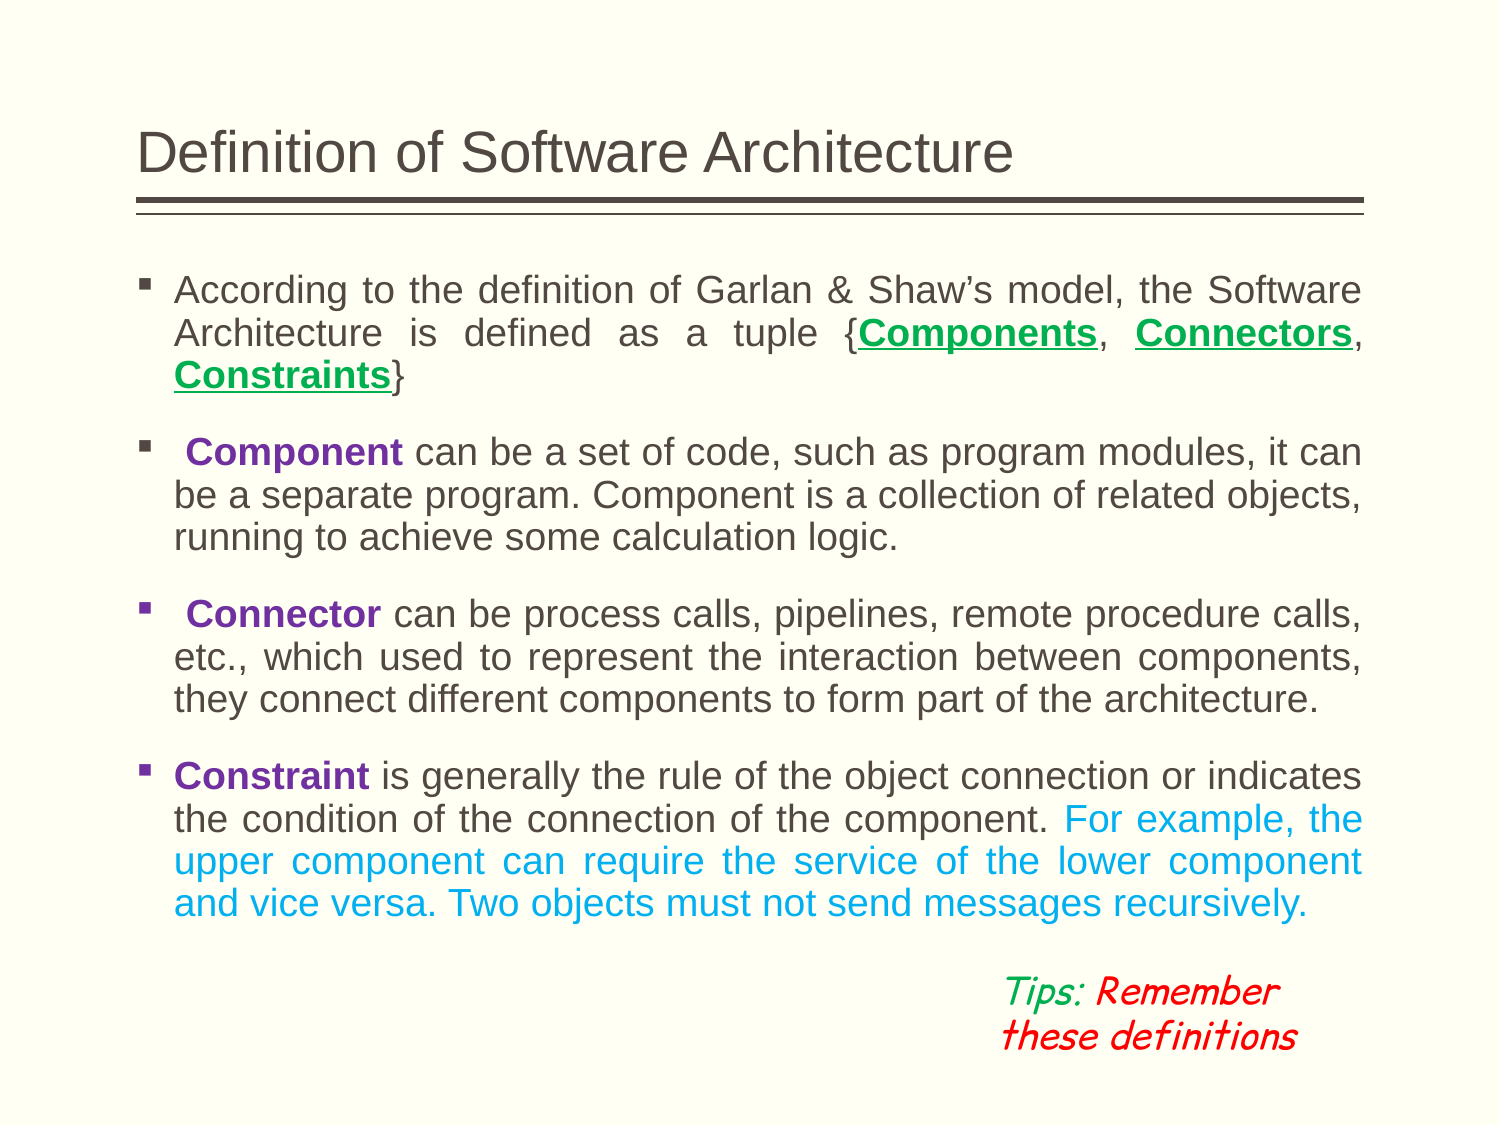

# Definition of Software Architecture
According to the definition of Garlan & Shaw’s model, the Software Architecture is defined as a tuple {Components, Connectors, Constraints}
 Component can be a set of code, such as program modules, it can be a separate program. Component is a collection of related objects, running to achieve some calculation logic.
 Connector can be process calls, pipelines, remote procedure calls, etc., which used to represent the interaction between components, they connect different components to form part of the architecture.
Constraint is generally the rule of the object connection or indicates the condition of the connection of the component. For example, the upper component can require the service of the lower component and vice versa. Two objects must not send messages recursively.
Tips: Remember these definitions